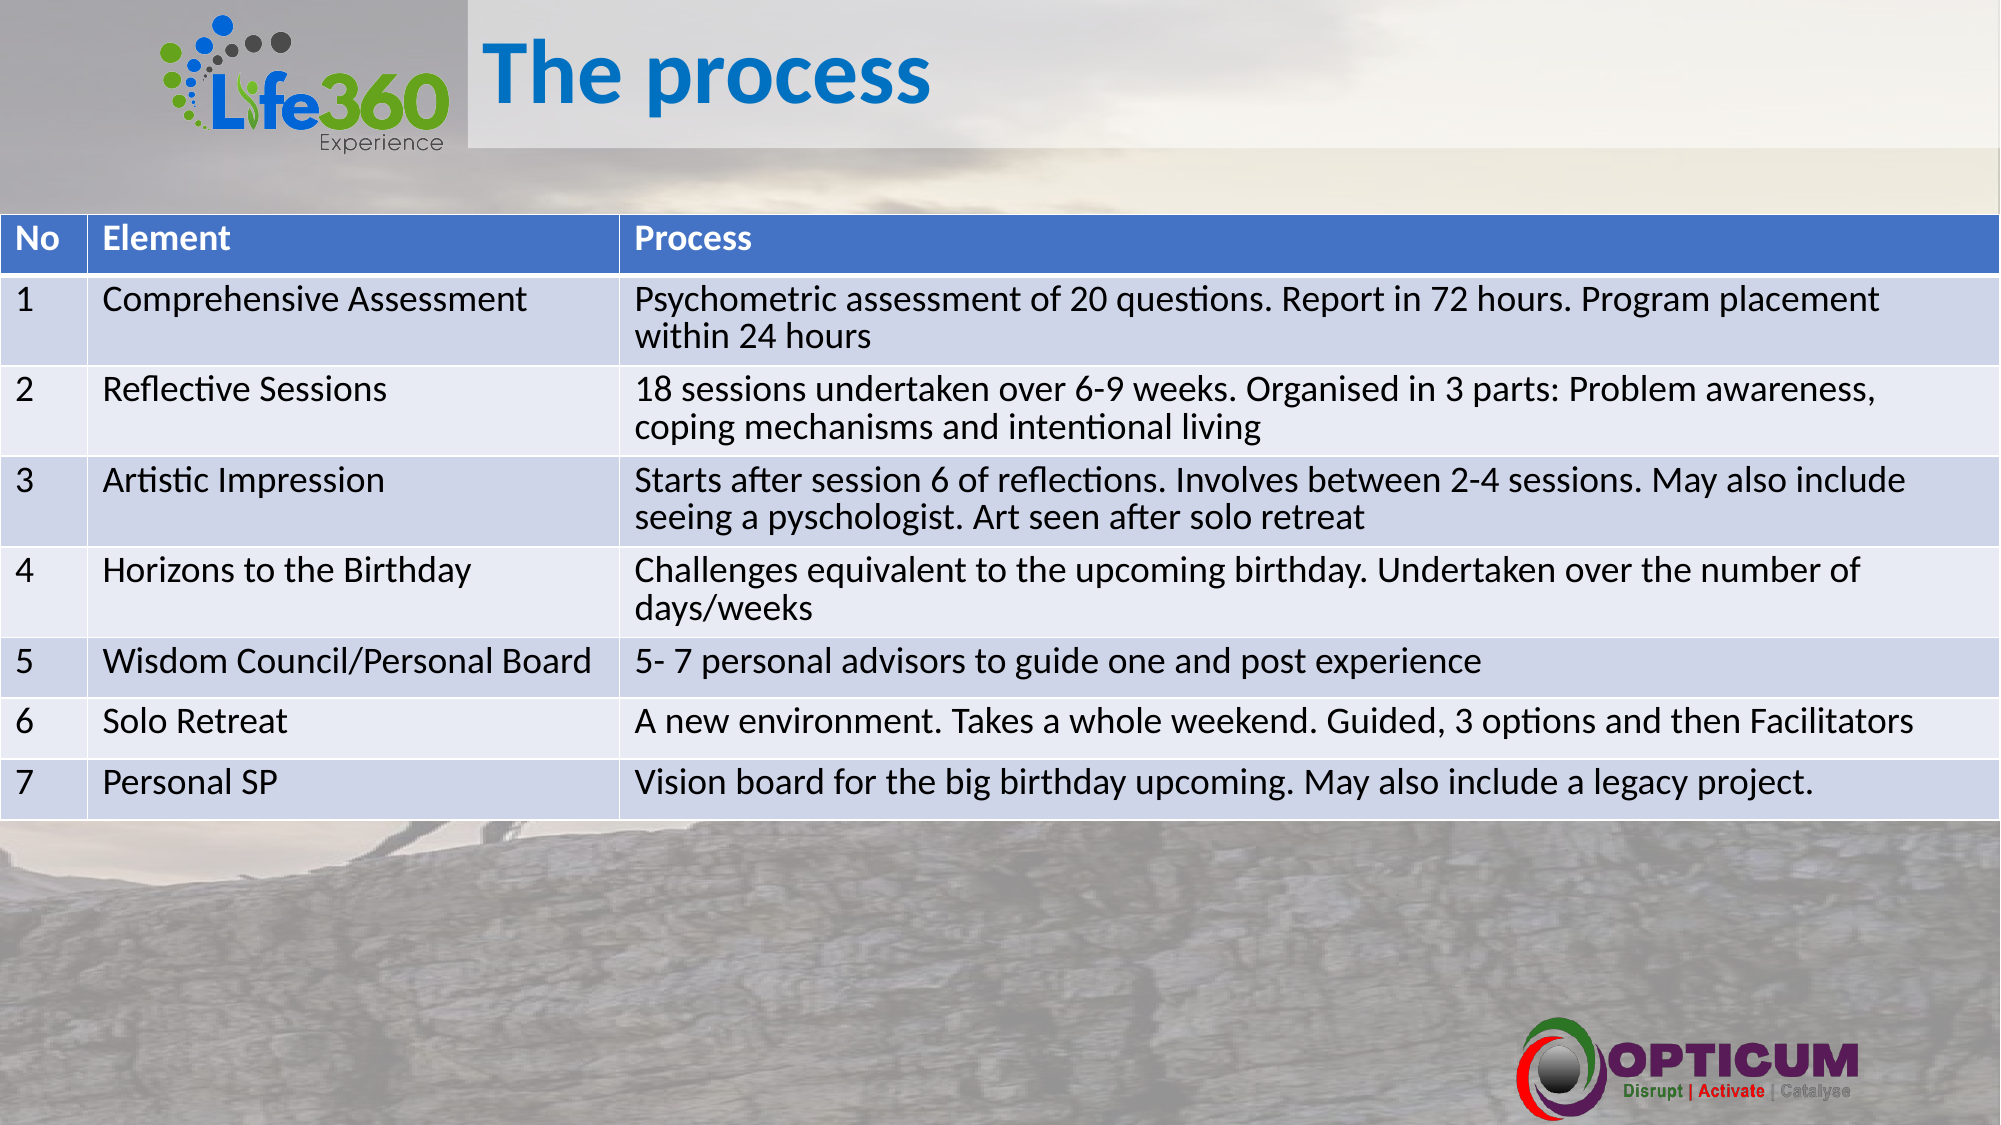

# The process
| No | Element | Process |
| --- | --- | --- |
| 1 | Comprehensive Assessment | Psychometric assessment of 20 questions. Report in 72 hours. Program placement within 24 hours |
| 2 | Reflective Sessions | 18 sessions undertaken over 6-9 weeks. Organised in 3 parts: Problem awareness, coping mechanisms and intentional living |
| 3 | Artistic Impression | Starts after session 6 of reflections. Involves between 2-4 sessions. May also include seeing a pyschologist. Art seen after solo retreat |
| 4 | Horizons to the Birthday | Challenges equivalent to the upcoming birthday. Undertaken over the number of days/weeks |
| 5 | Wisdom Council/Personal Board | 5- 7 personal advisors to guide one and post experience |
| 6 | Solo Retreat | A new environment. Takes a whole weekend. Guided, 3 options and then Facilitators |
| 7 | Personal SP | Vision board for the big birthday upcoming. May also include a legacy project. |